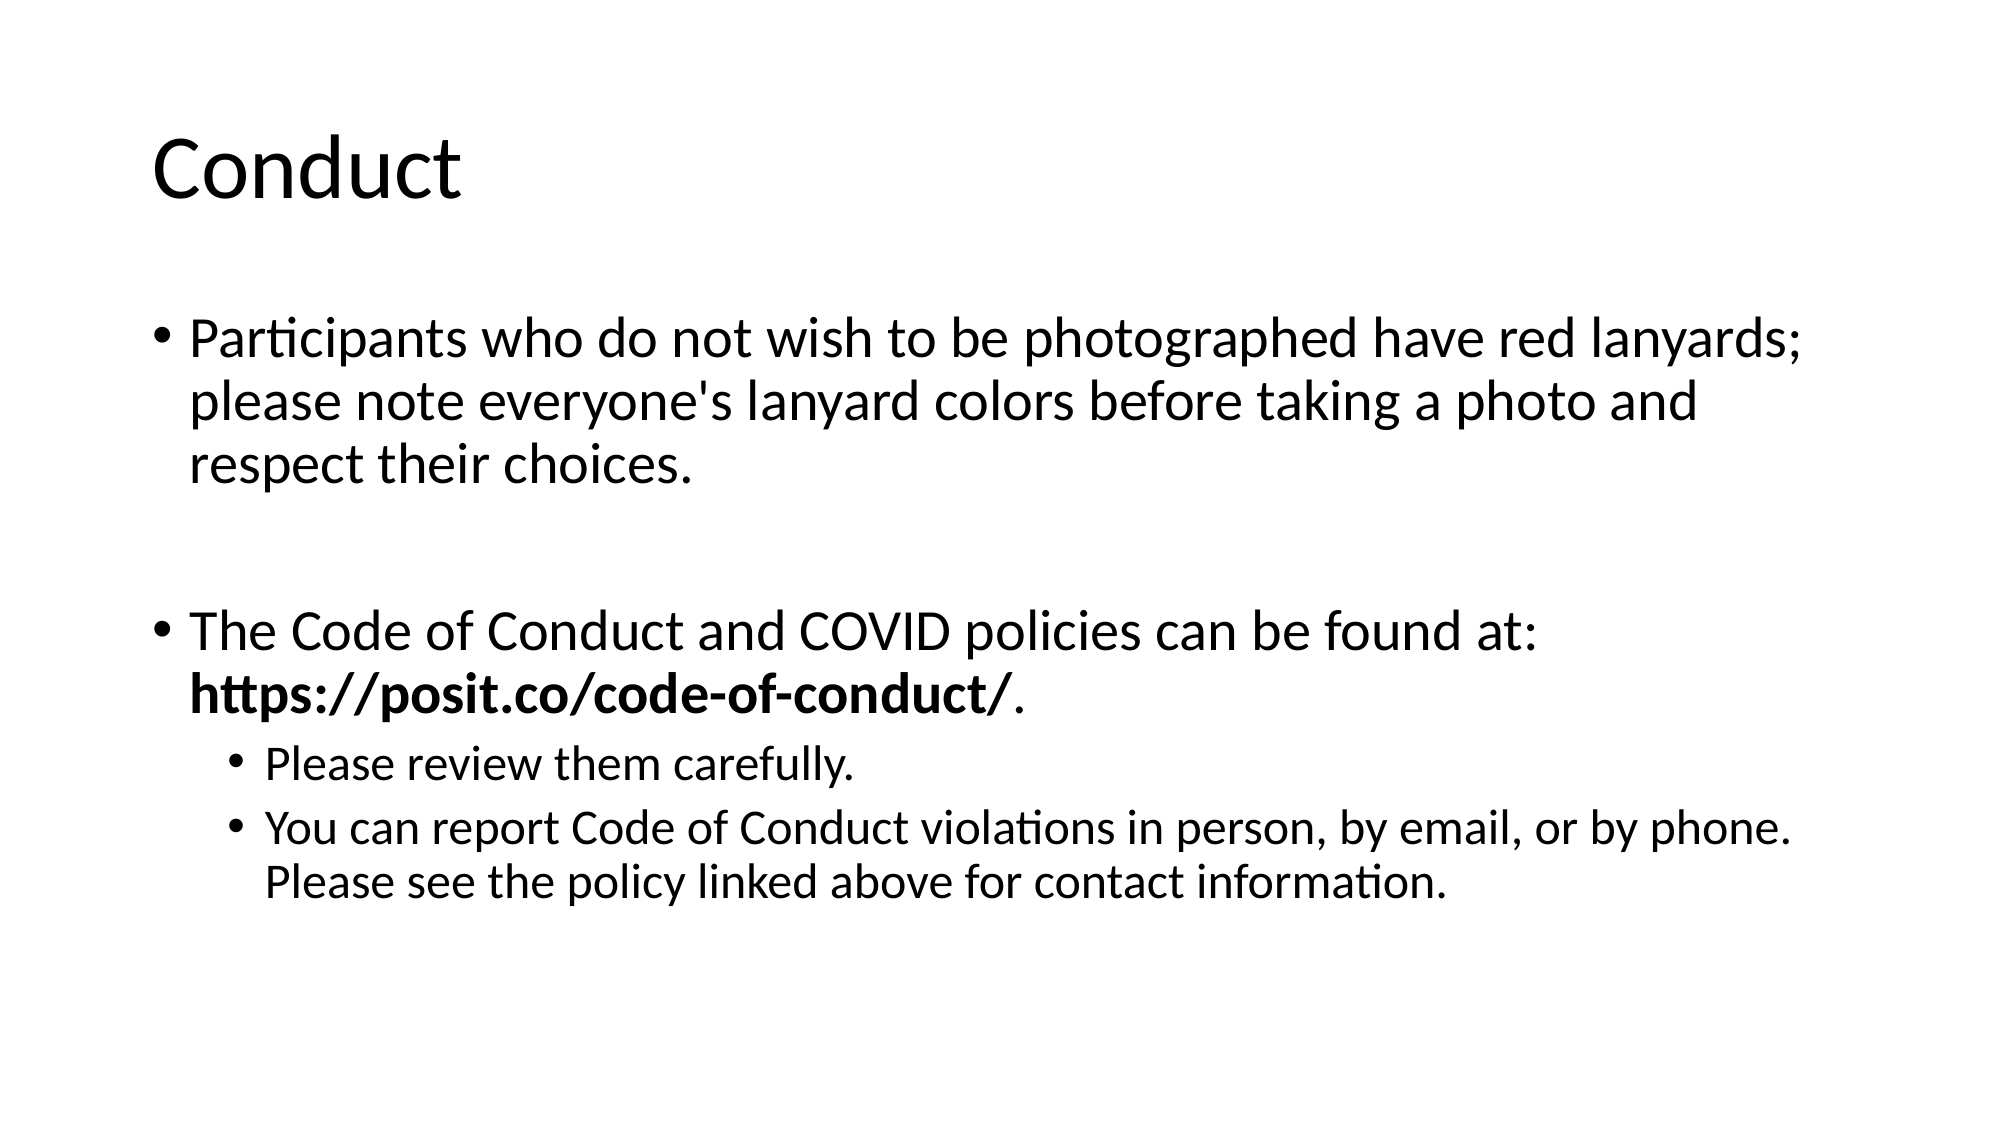

# Conduct
Participants who do not wish to be photographed have red lanyards; please note everyone's lanyard colors before taking a photo and respect their choices.

The Code of Conduct and COVID policies can be found at: https://posit.co/code-of-conduct/.
Please review them carefully.
You can report Code of Conduct violations in person, by email, or by phone. Please see the policy linked above for contact information.